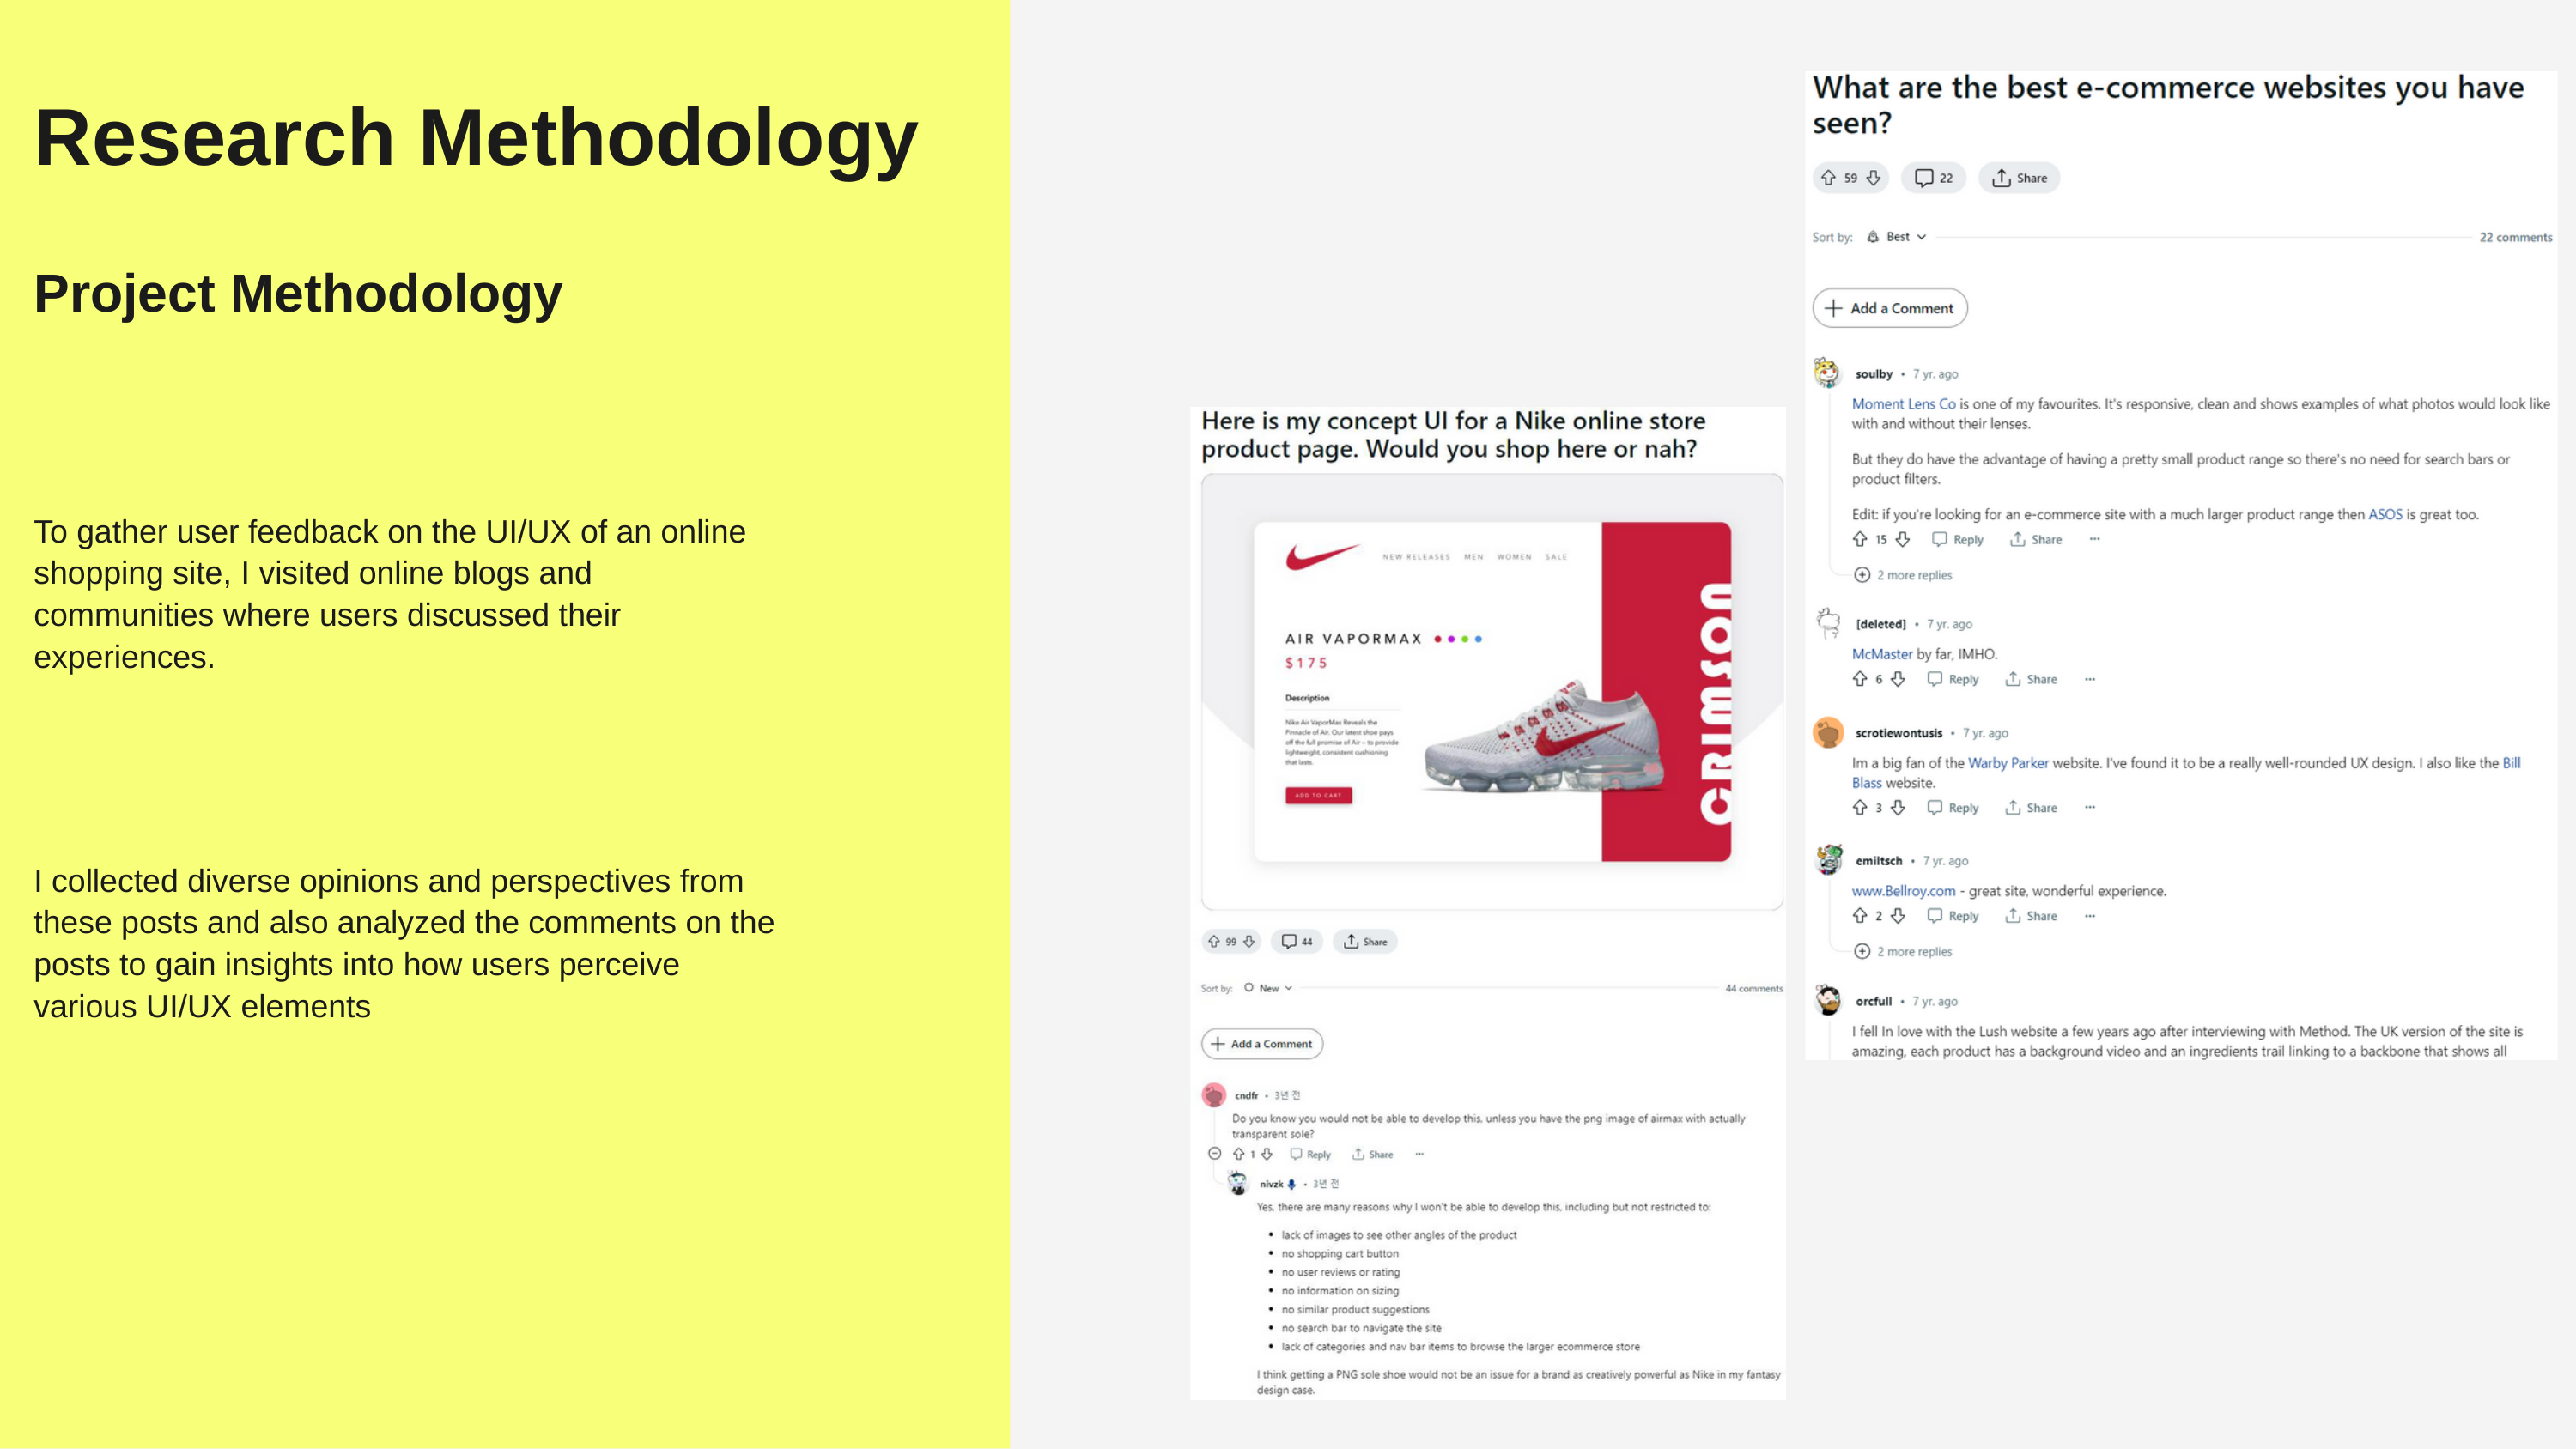

Research Methodology
Project Methodology

To gather user feedback on the UI/UX of an online shopping site, I visited online blogs and communities where users discussed their experiences.
I collected diverse opinions and perspectives from these posts and also analyzed the comments on the posts to gain insights into how users perceive various UI/UX elements